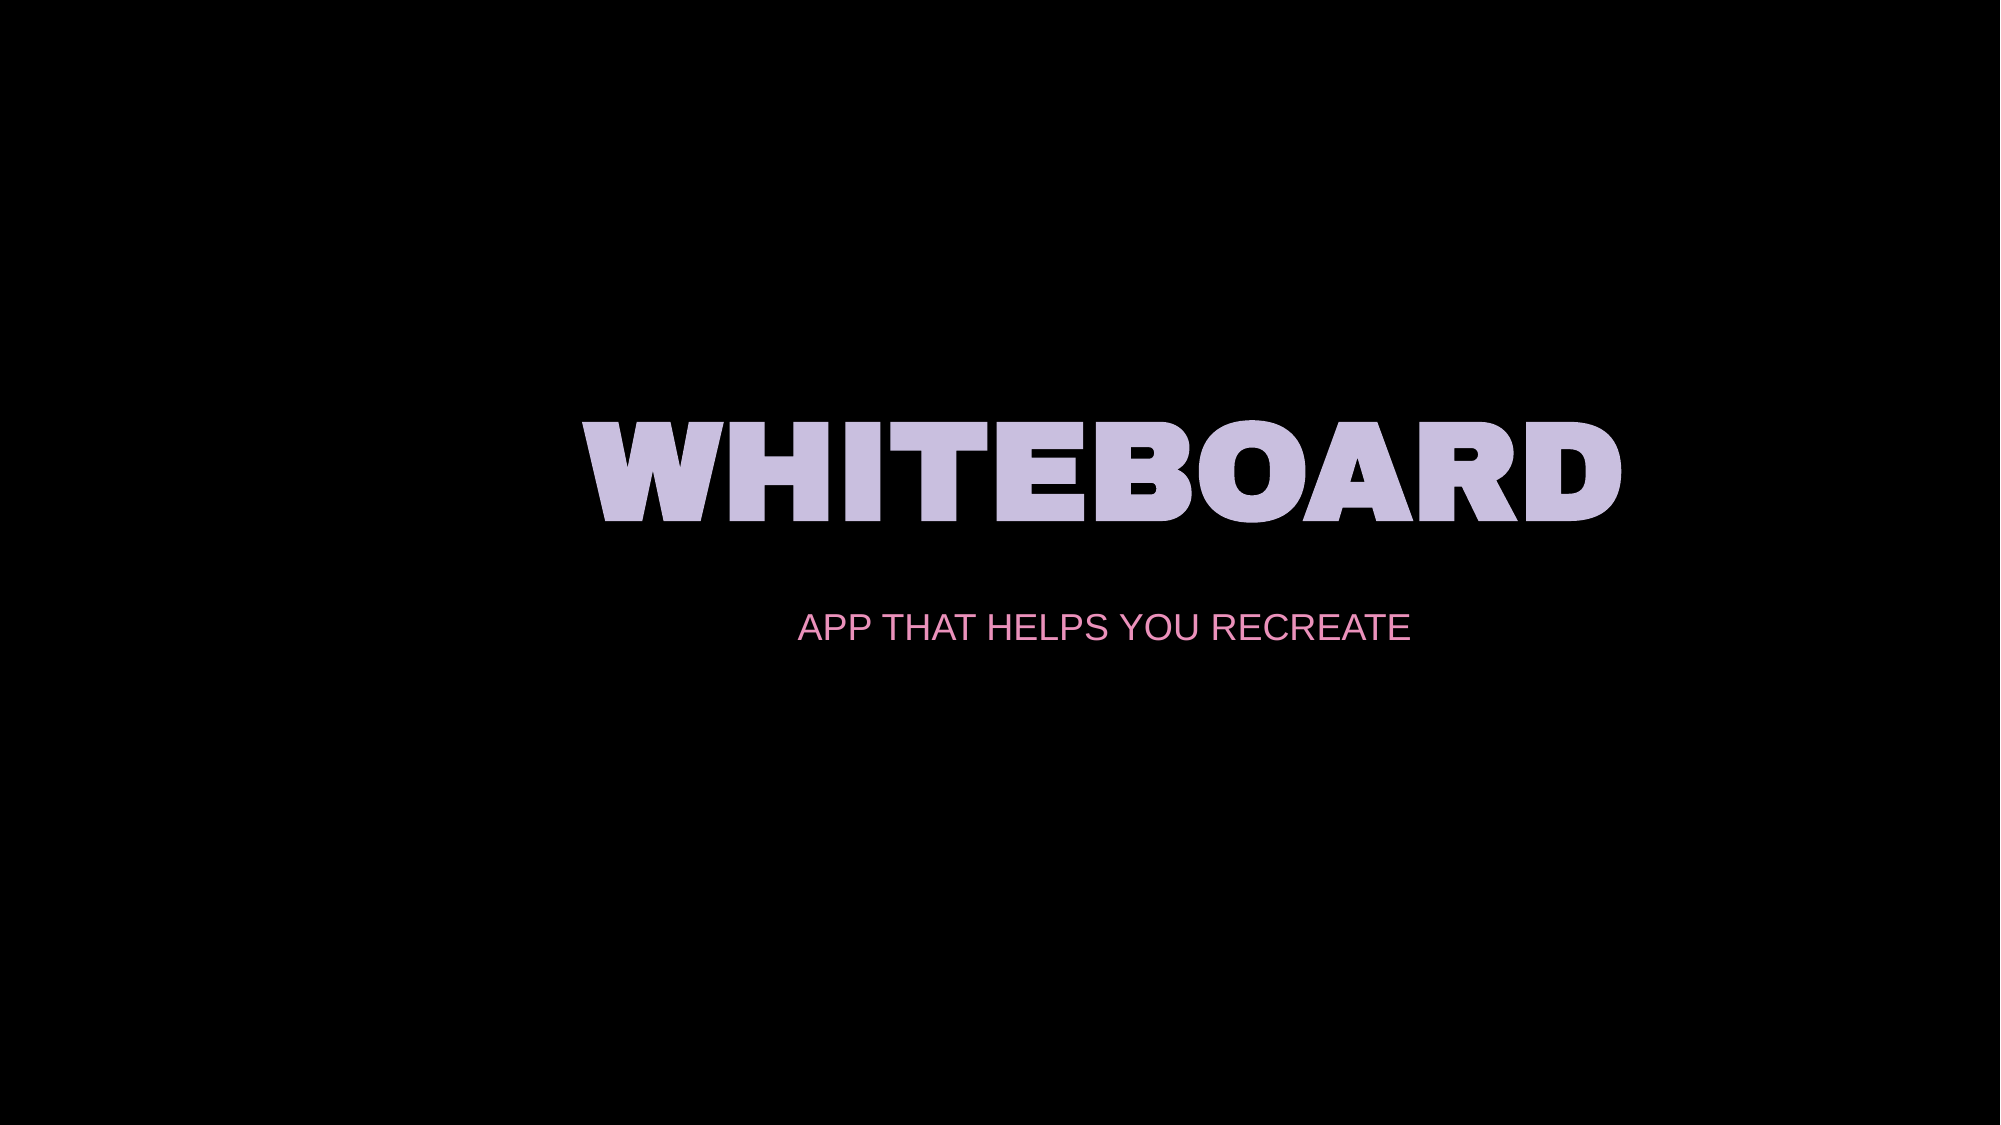

# WHITEBOARD
App That Helps you Recreate